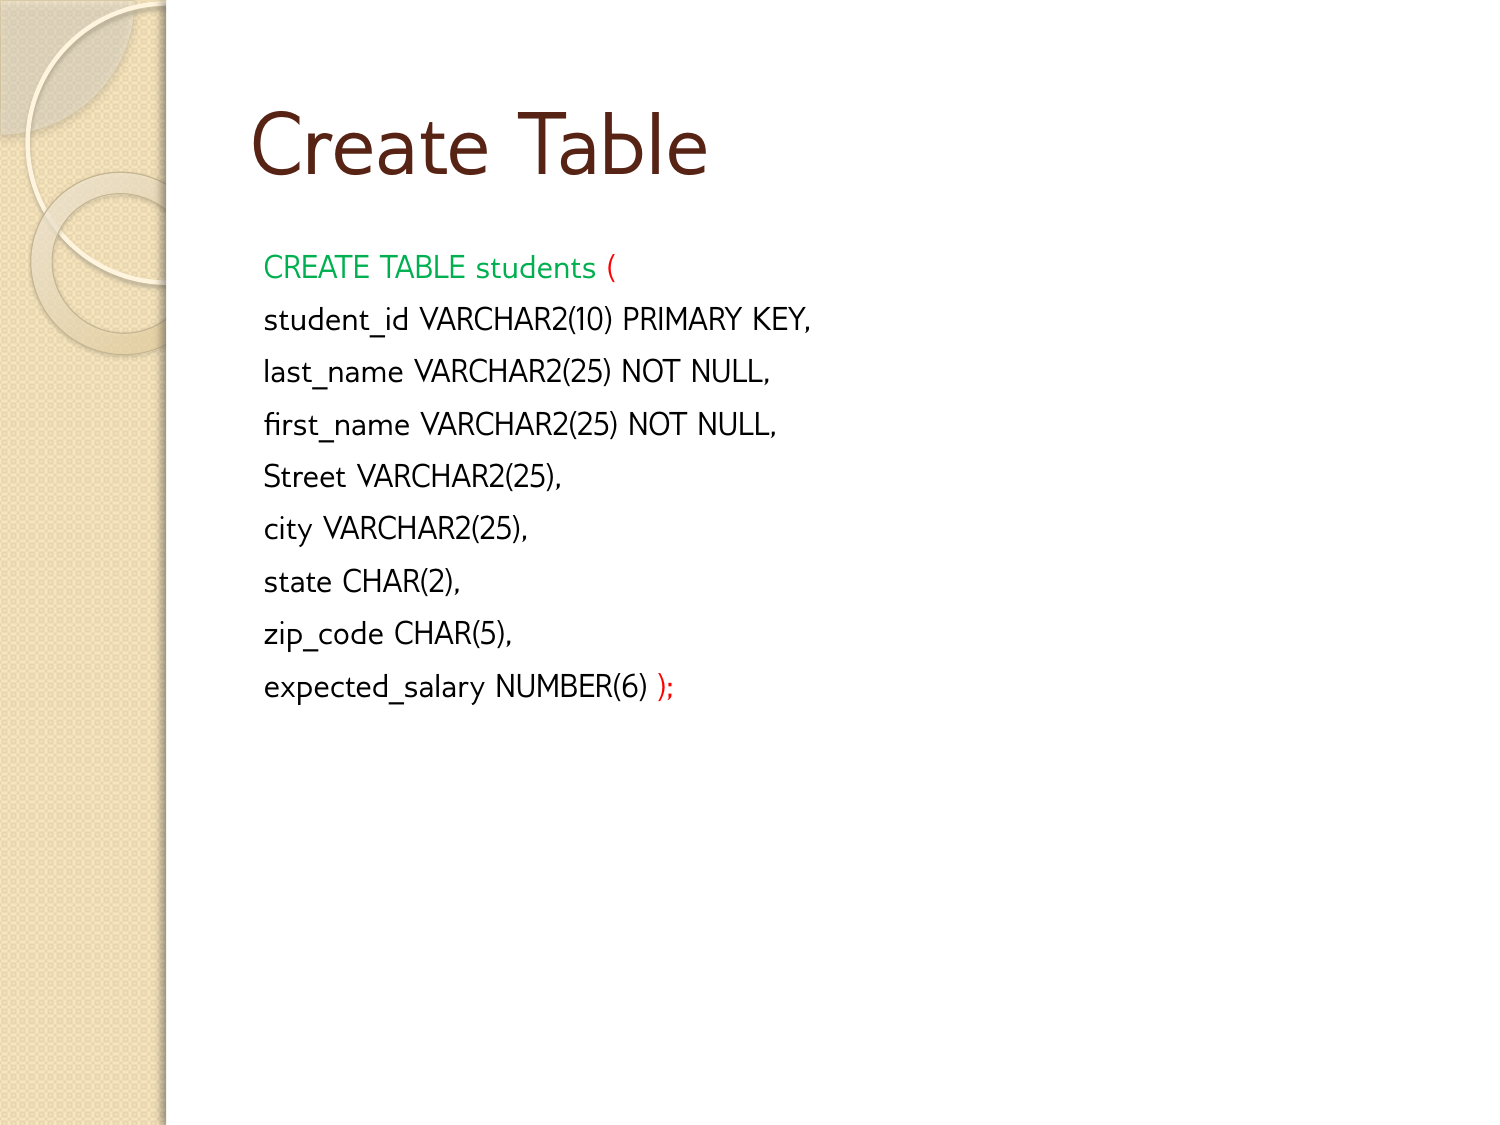

# Create Table
CREATE TABLE students (
student_id VARCHAR2(10) PRIMARY KEY,
last_name VARCHAR2(25) NOT NULL,
first_name VARCHAR2(25) NOT NULL,
Street VARCHAR2(25),
city VARCHAR2(25),
state CHAR(2),
zip_code CHAR(5),
expected_salary NUMBER(6) );